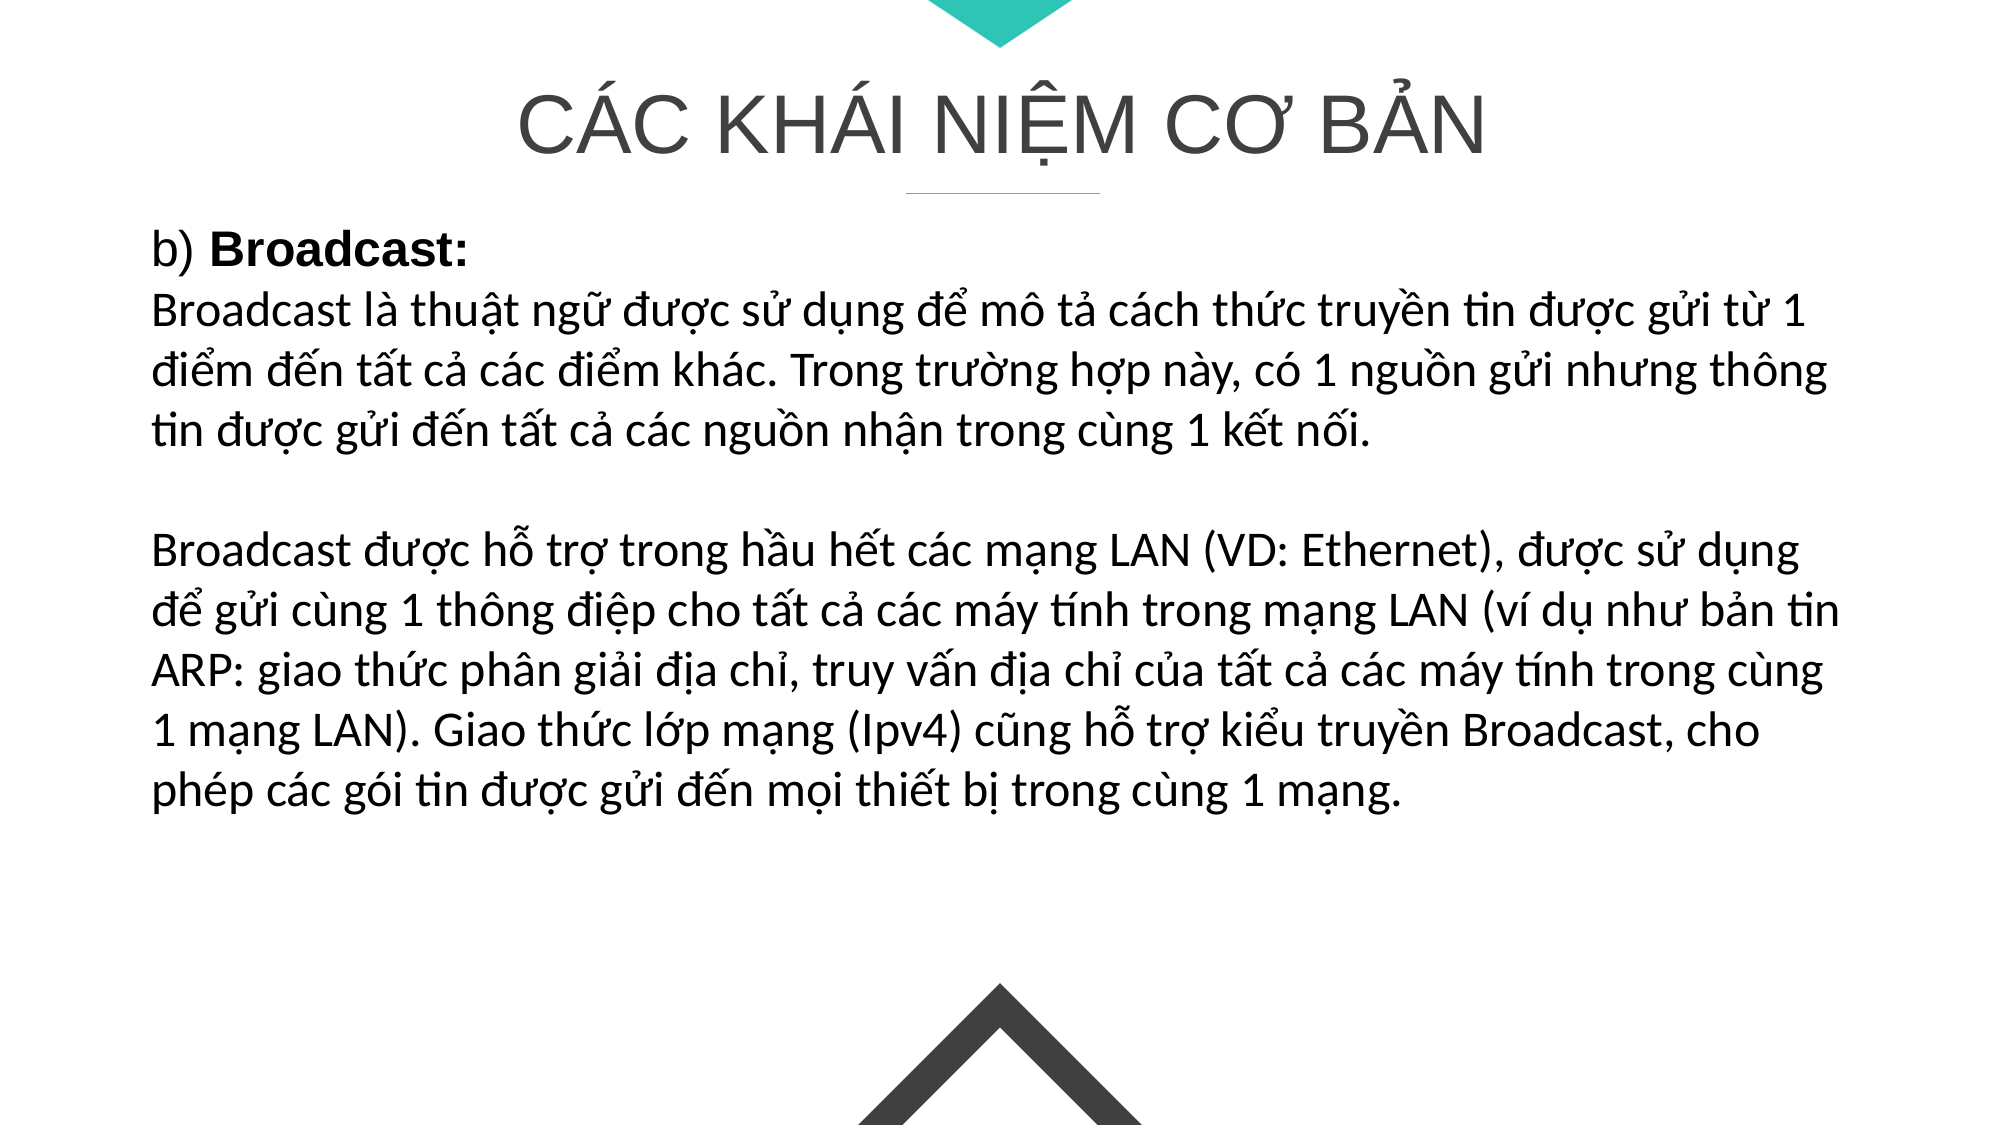

CÁC KHÁI NIỆM CƠ BẢN
b) Broadcast:
Broadcast là thuật ngữ được sử dụng để mô tả cách thức truyền tin được gửi từ 1 điểm đến tất cả các điểm khác. Trong trường hợp này, có 1 nguồn gửi nhưng thông tin được gửi đến tất cả các nguồn nhận trong cùng 1 kết nối.
Broadcast được hỗ trợ trong hầu hết các mạng LAN (VD: Ethernet), được sử dụng để gửi cùng 1 thông điệp cho tất cả các máy tính trong mạng LAN (ví dụ như bản tin ARP: giao thức phân giải địa chỉ, truy vấn địa chỉ của tất cả các máy tính trong cùng 1 mạng LAN). Giao thức lớp mạng (Ipv4) cũng hỗ trợ kiểu truyền Broadcast, cho phép các gói tin được gửi đến mọi thiết bị trong cùng 1 mạng.